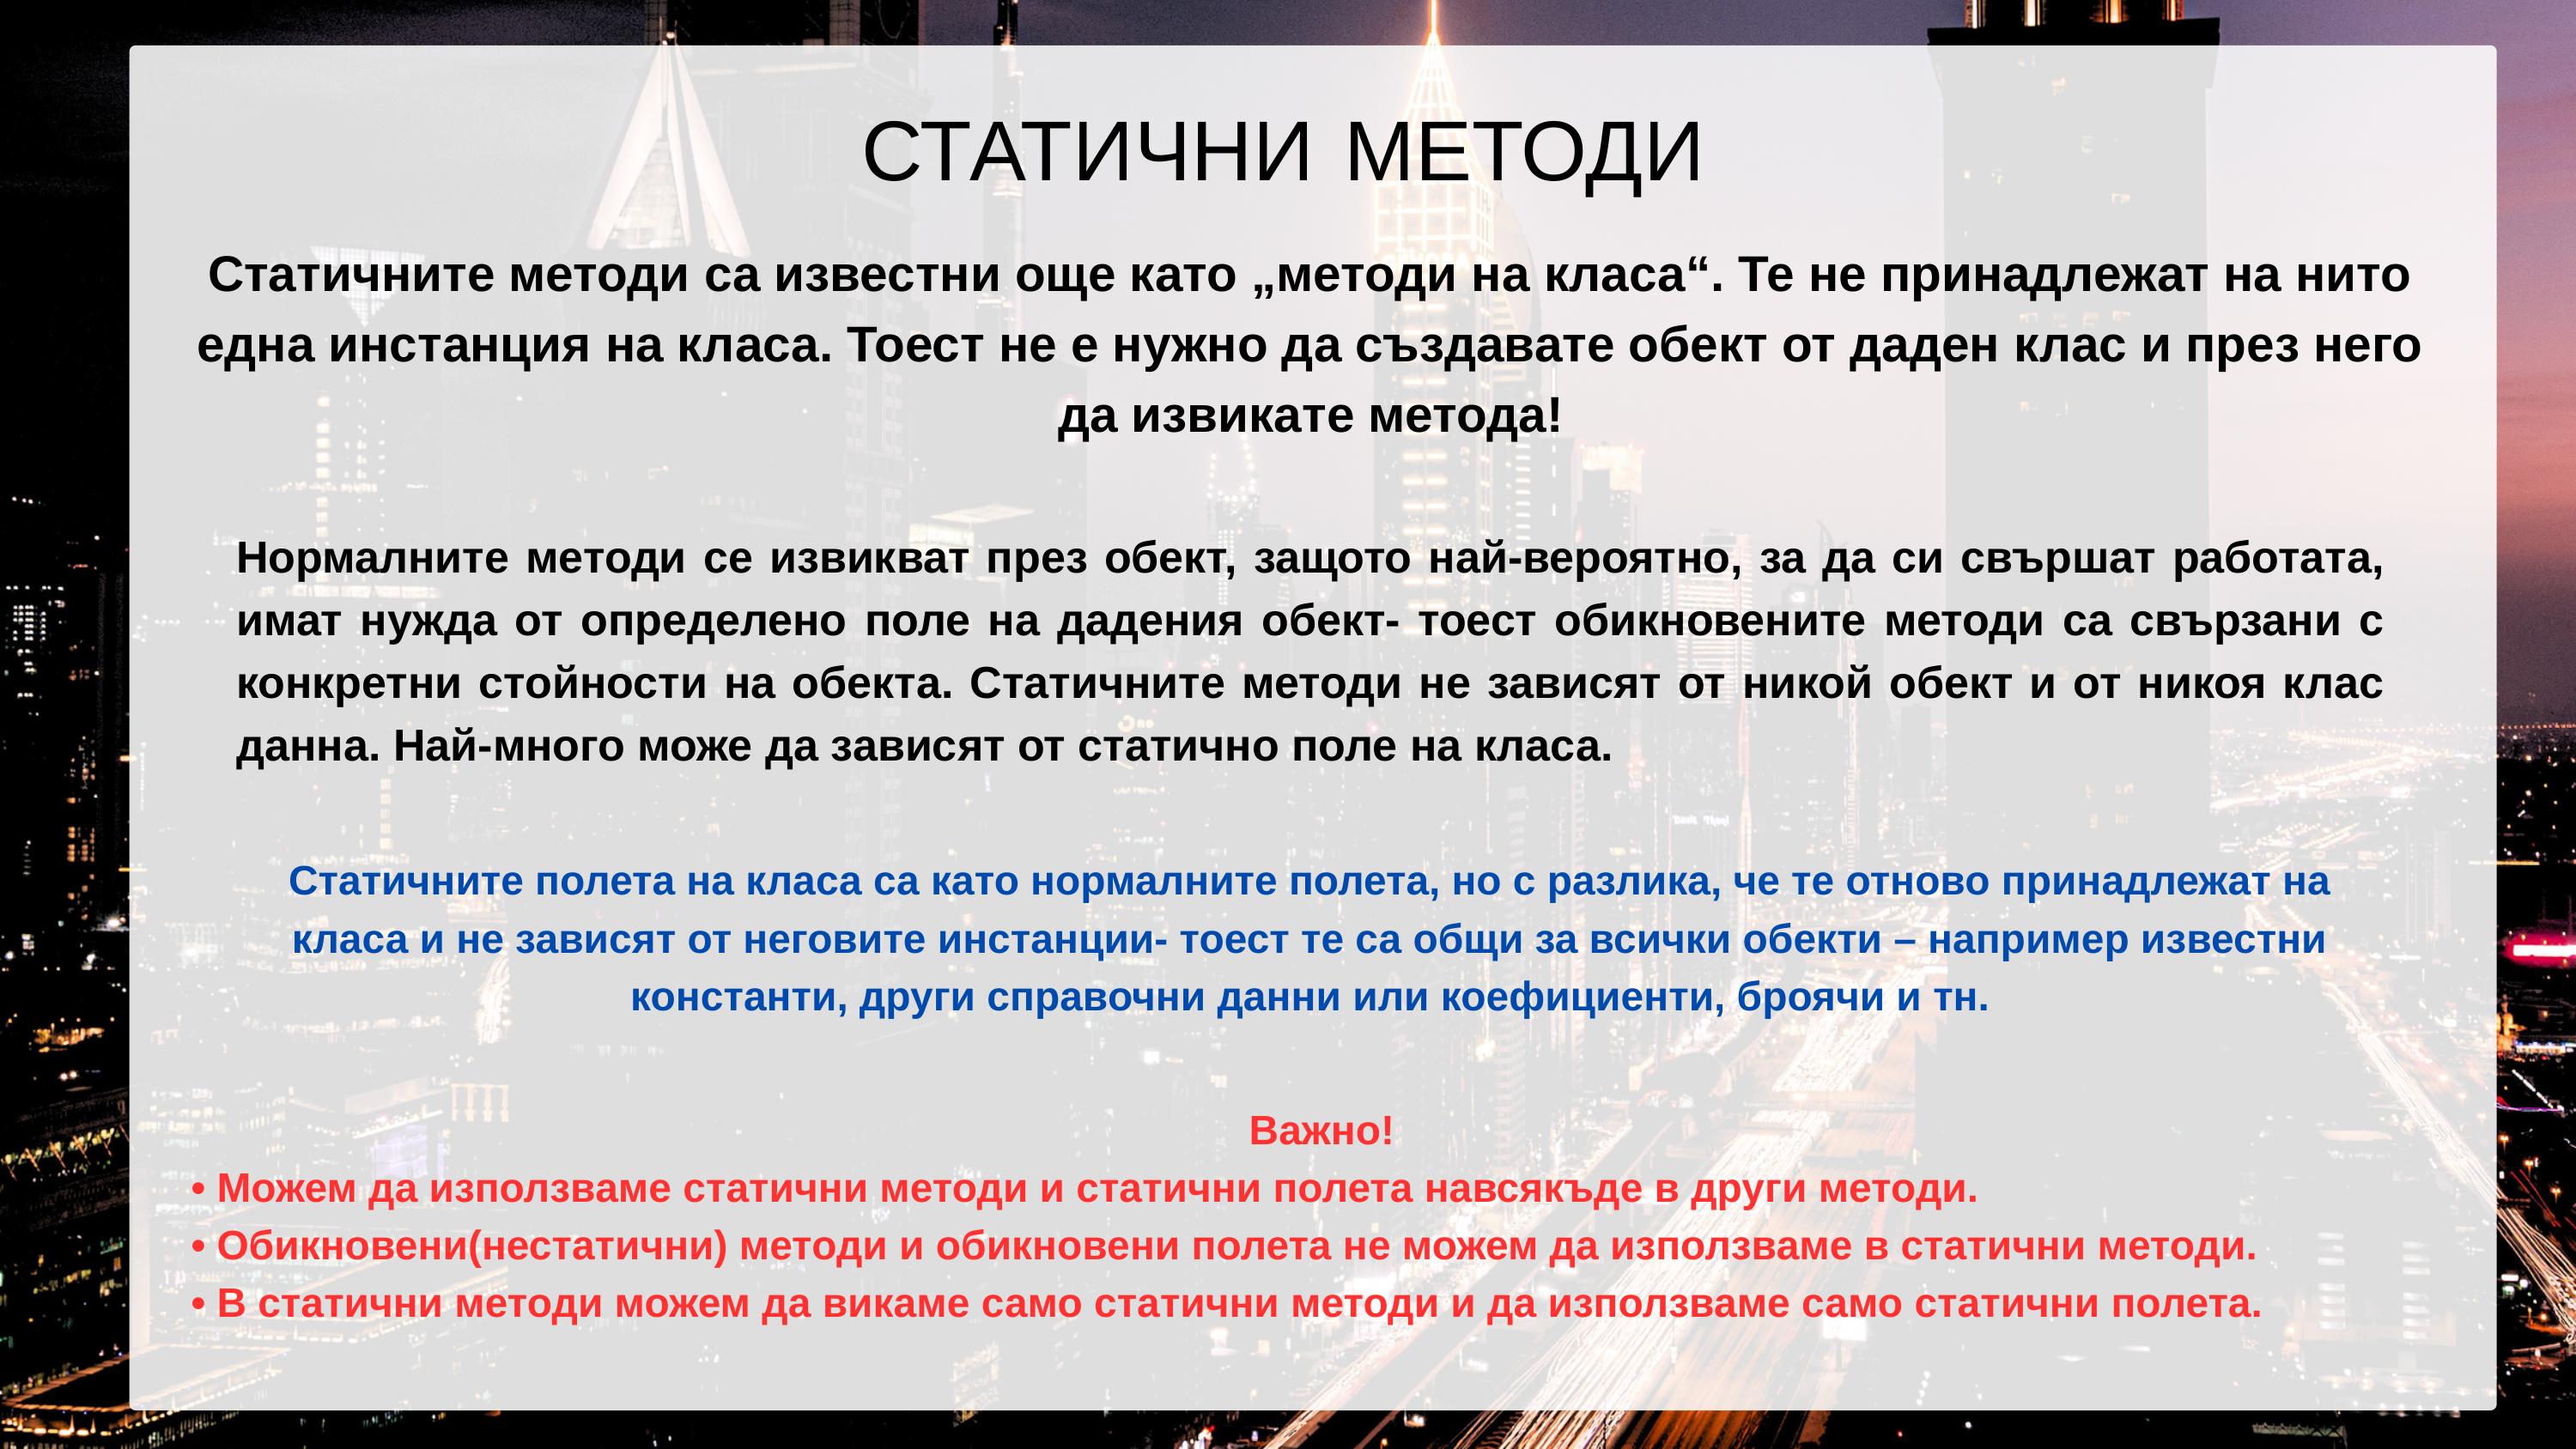

СТАТИЧНИ МЕТОДИ
Статичните методи са известни още като „методи на класа“. Те не принадлежат на нито една инстанция на класа. Тоест не е нужно да създавате обект от даден клас и през него да извикате метода!
Нормалните методи се извикват през обект, защото най-вероятно, за да си свършат работата, имат нужда от определено поле на дадения обект- тоест обикновените методи са свързани с конкретни стойности на обекта. Статичните методи не зависят от никой обект и от никоя клас данна. Най-много може да зависят от статично поле на класа.
Статичните полета на класа са като нормалните полета, но с разлика, че те отново принадлежат на класа и не зависят от неговите инстанции- тоест те са общи за всички обекти – например известни константи, други справочни данни или коефициенти, броячи и тн.
Важно!
• Можем да използваме статични методи и статични полета навсякъде в други методи.
• Обикновени(нестатични) методи и обикновени полета не можем да използваме в статични методи.
• В статични методи можем да викаме само статични методи и да използваме само статични полета.